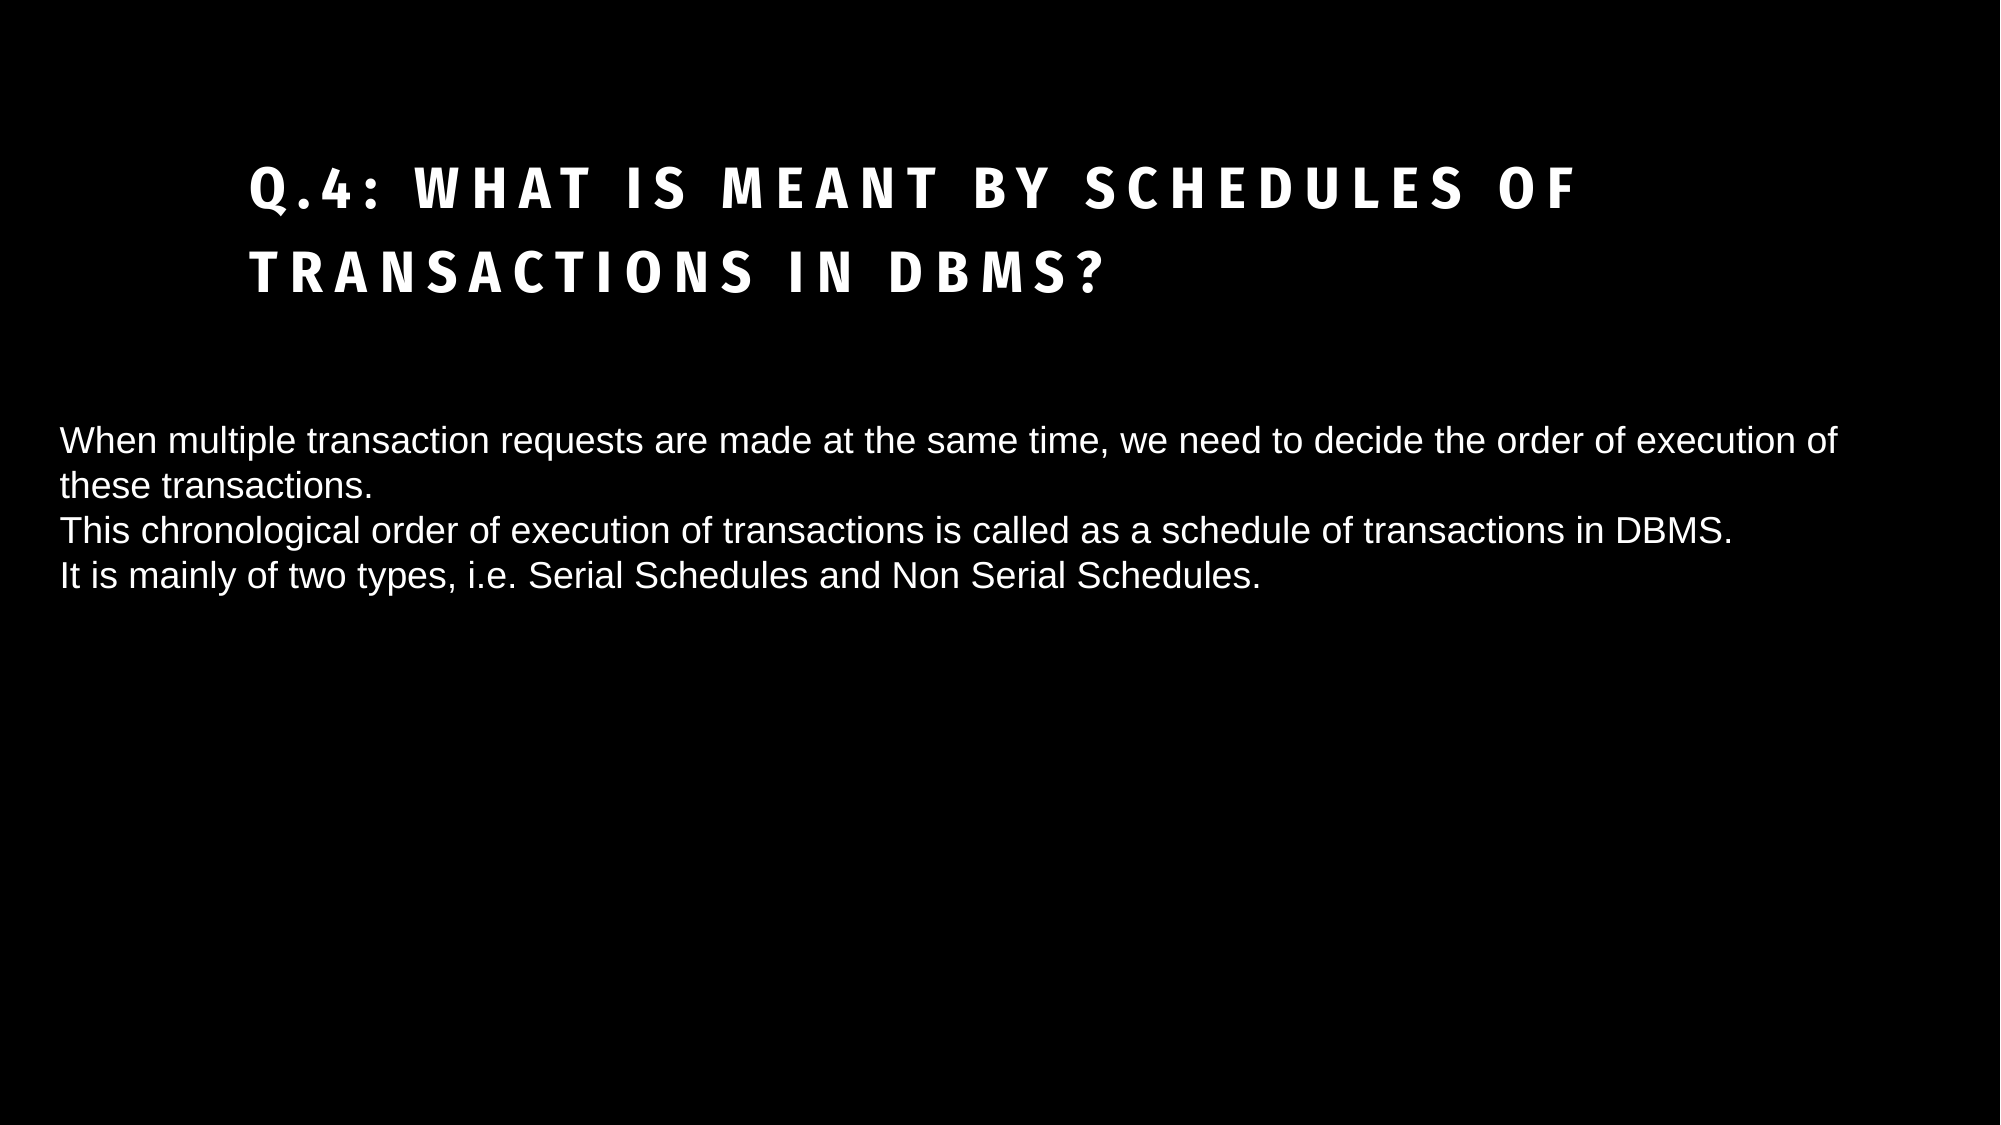

# Q.4: What is meant by schedules of transactions in DBMS?
When multiple transaction requests are made at the same time, we need to decide the order of execution of these transactions.
This chronological order of execution of transactions is called as a schedule of transactions in DBMS.
It is mainly of two types, i.e. Serial Schedules and Non Serial Schedules.